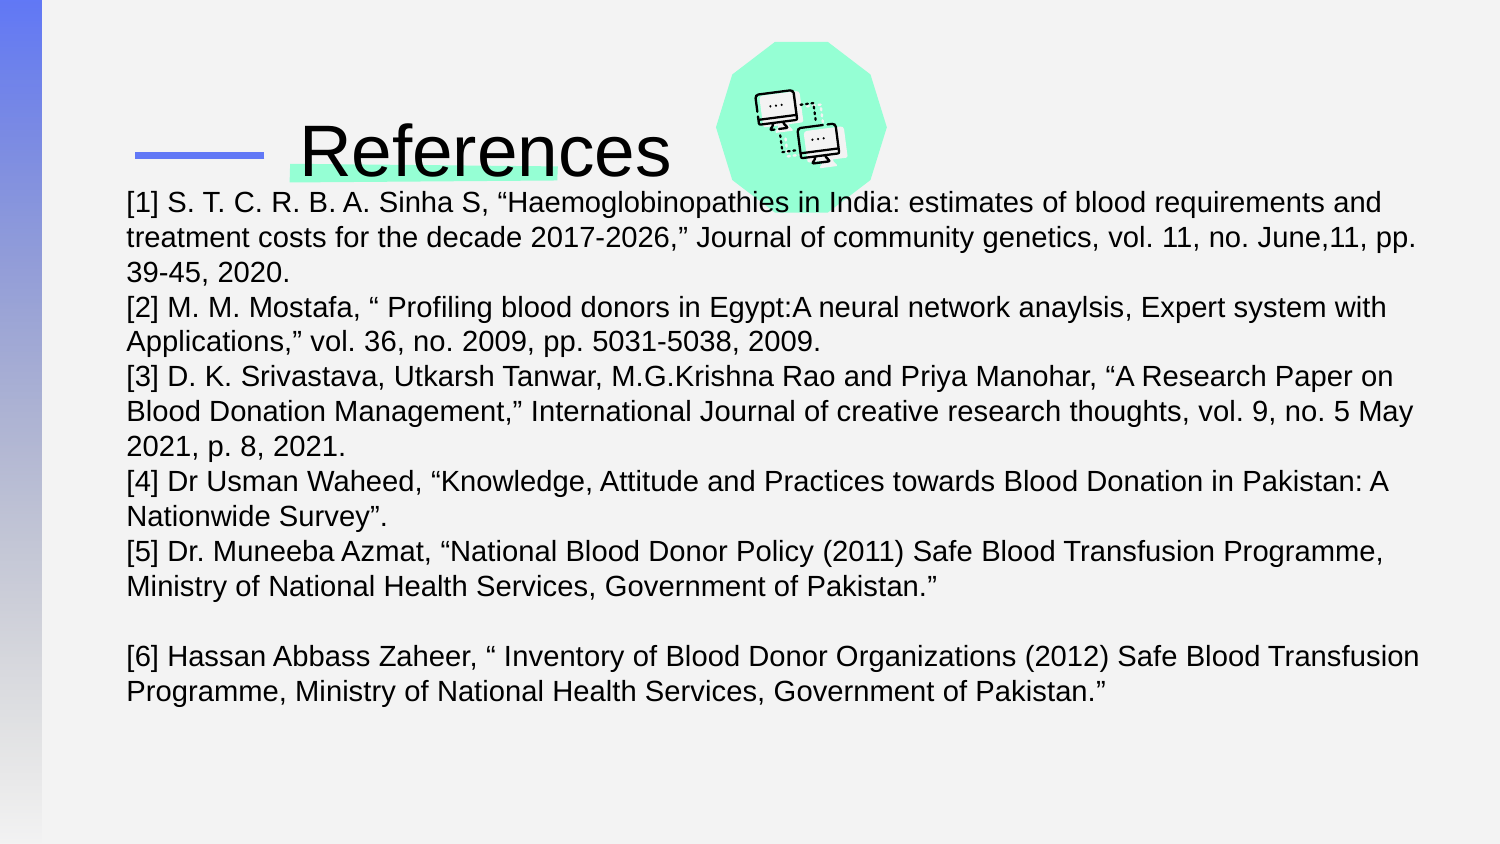

# References

[1] S. T. C. R. B. A. Sinha S, “Haemoglobinopathies in India: estimates of blood requirements and treatment costs for the decade 2017-2026,” Journal of community genetics, vol. 11, no. June,11, pp. 39-45, 2020.
[2] M. M. Mostafa, “ Profiling blood donors in Egypt:A neural network anaylsis, Expert system with Applications,” vol. 36, no. 2009, pp. 5031-5038, 2009.
[3] D. K. Srivastava, Utkarsh Tanwar, M.G.Krishna Rao and Priya Manohar, “A Research Paper on Blood Donation Management,” International Journal of creative research thoughts, vol. 9, no. 5 May 2021, p. 8, 2021.
[4] Dr Usman Waheed, “Knowledge, Attitude and Practices towards Blood Donation in Pakistan: A Nationwide Survey”.
[5] Dr. Muneeba Azmat, “National Blood Donor Policy (2011) Safe Blood Transfusion Programme, Ministry of National Health Services, Government of Pakistan.”

[6] Hassan Abbass Zaheer, “ Inventory of Blood Donor Organizations (2012) Safe Blood Transfusion Programme, Ministry of National Health Services, Government of Pakistan.”